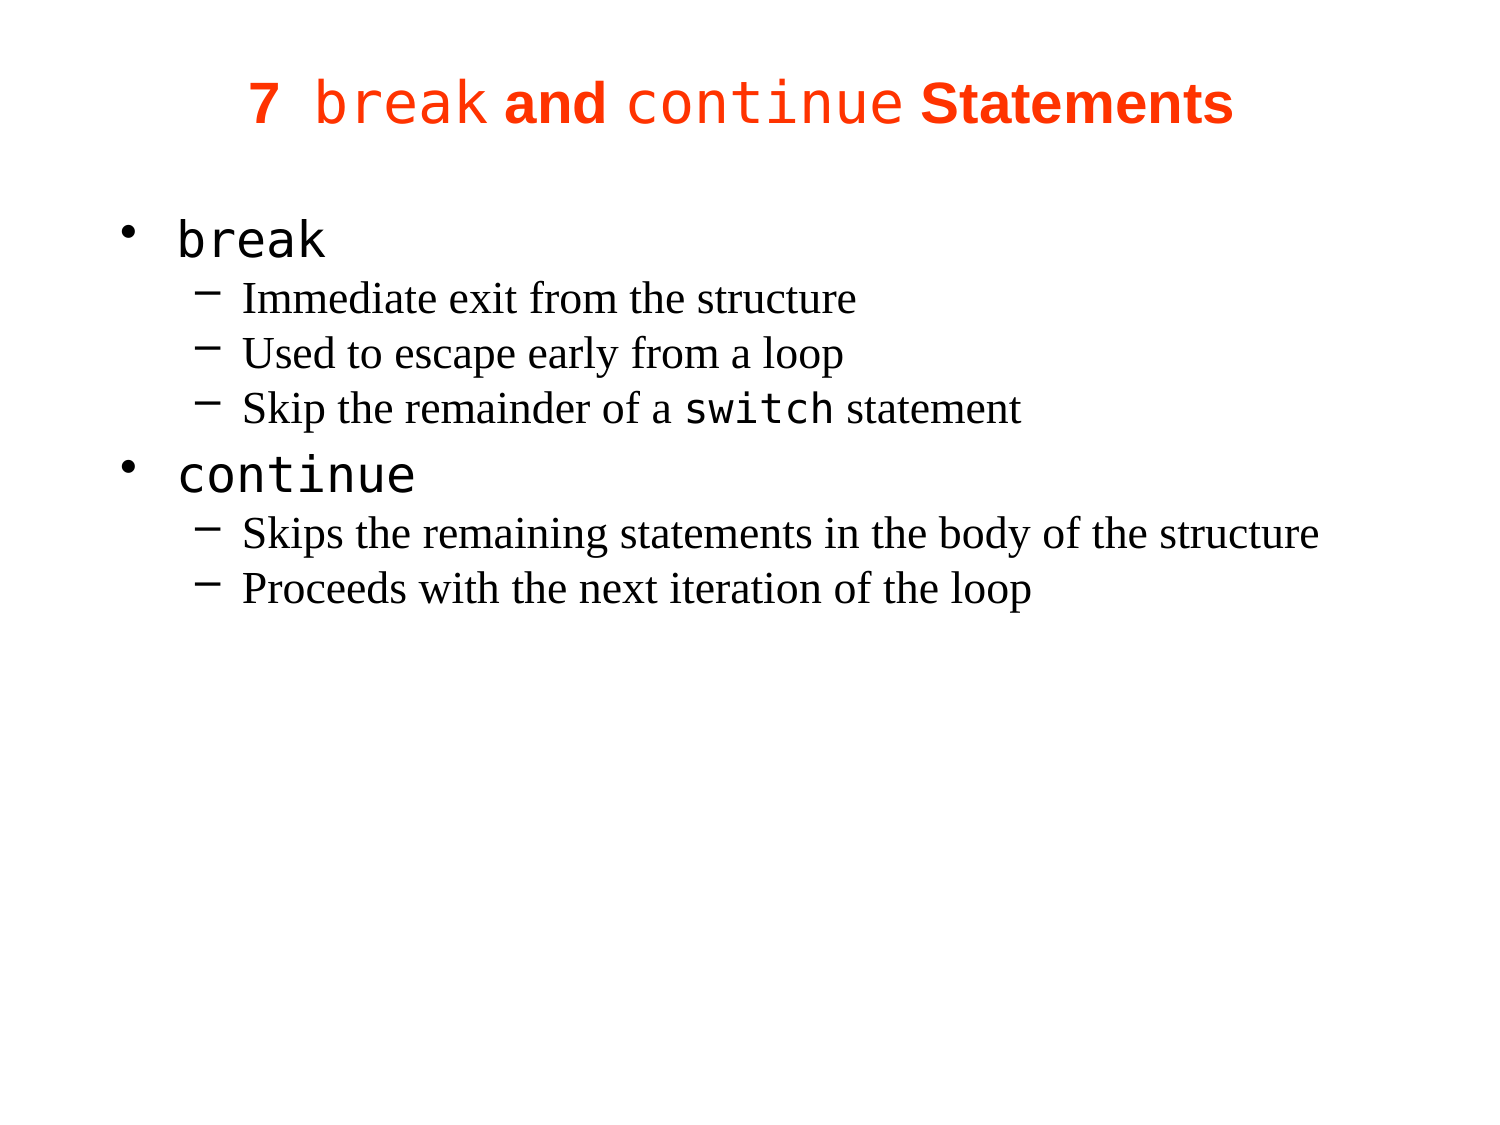

# 7  break and continue Statements
break
Immediate exit from the structure
Used to escape early from a loop
Skip the remainder of a switch statement
continue
Skips the remaining statements in the body of the structure
Proceeds with the next iteration of the loop